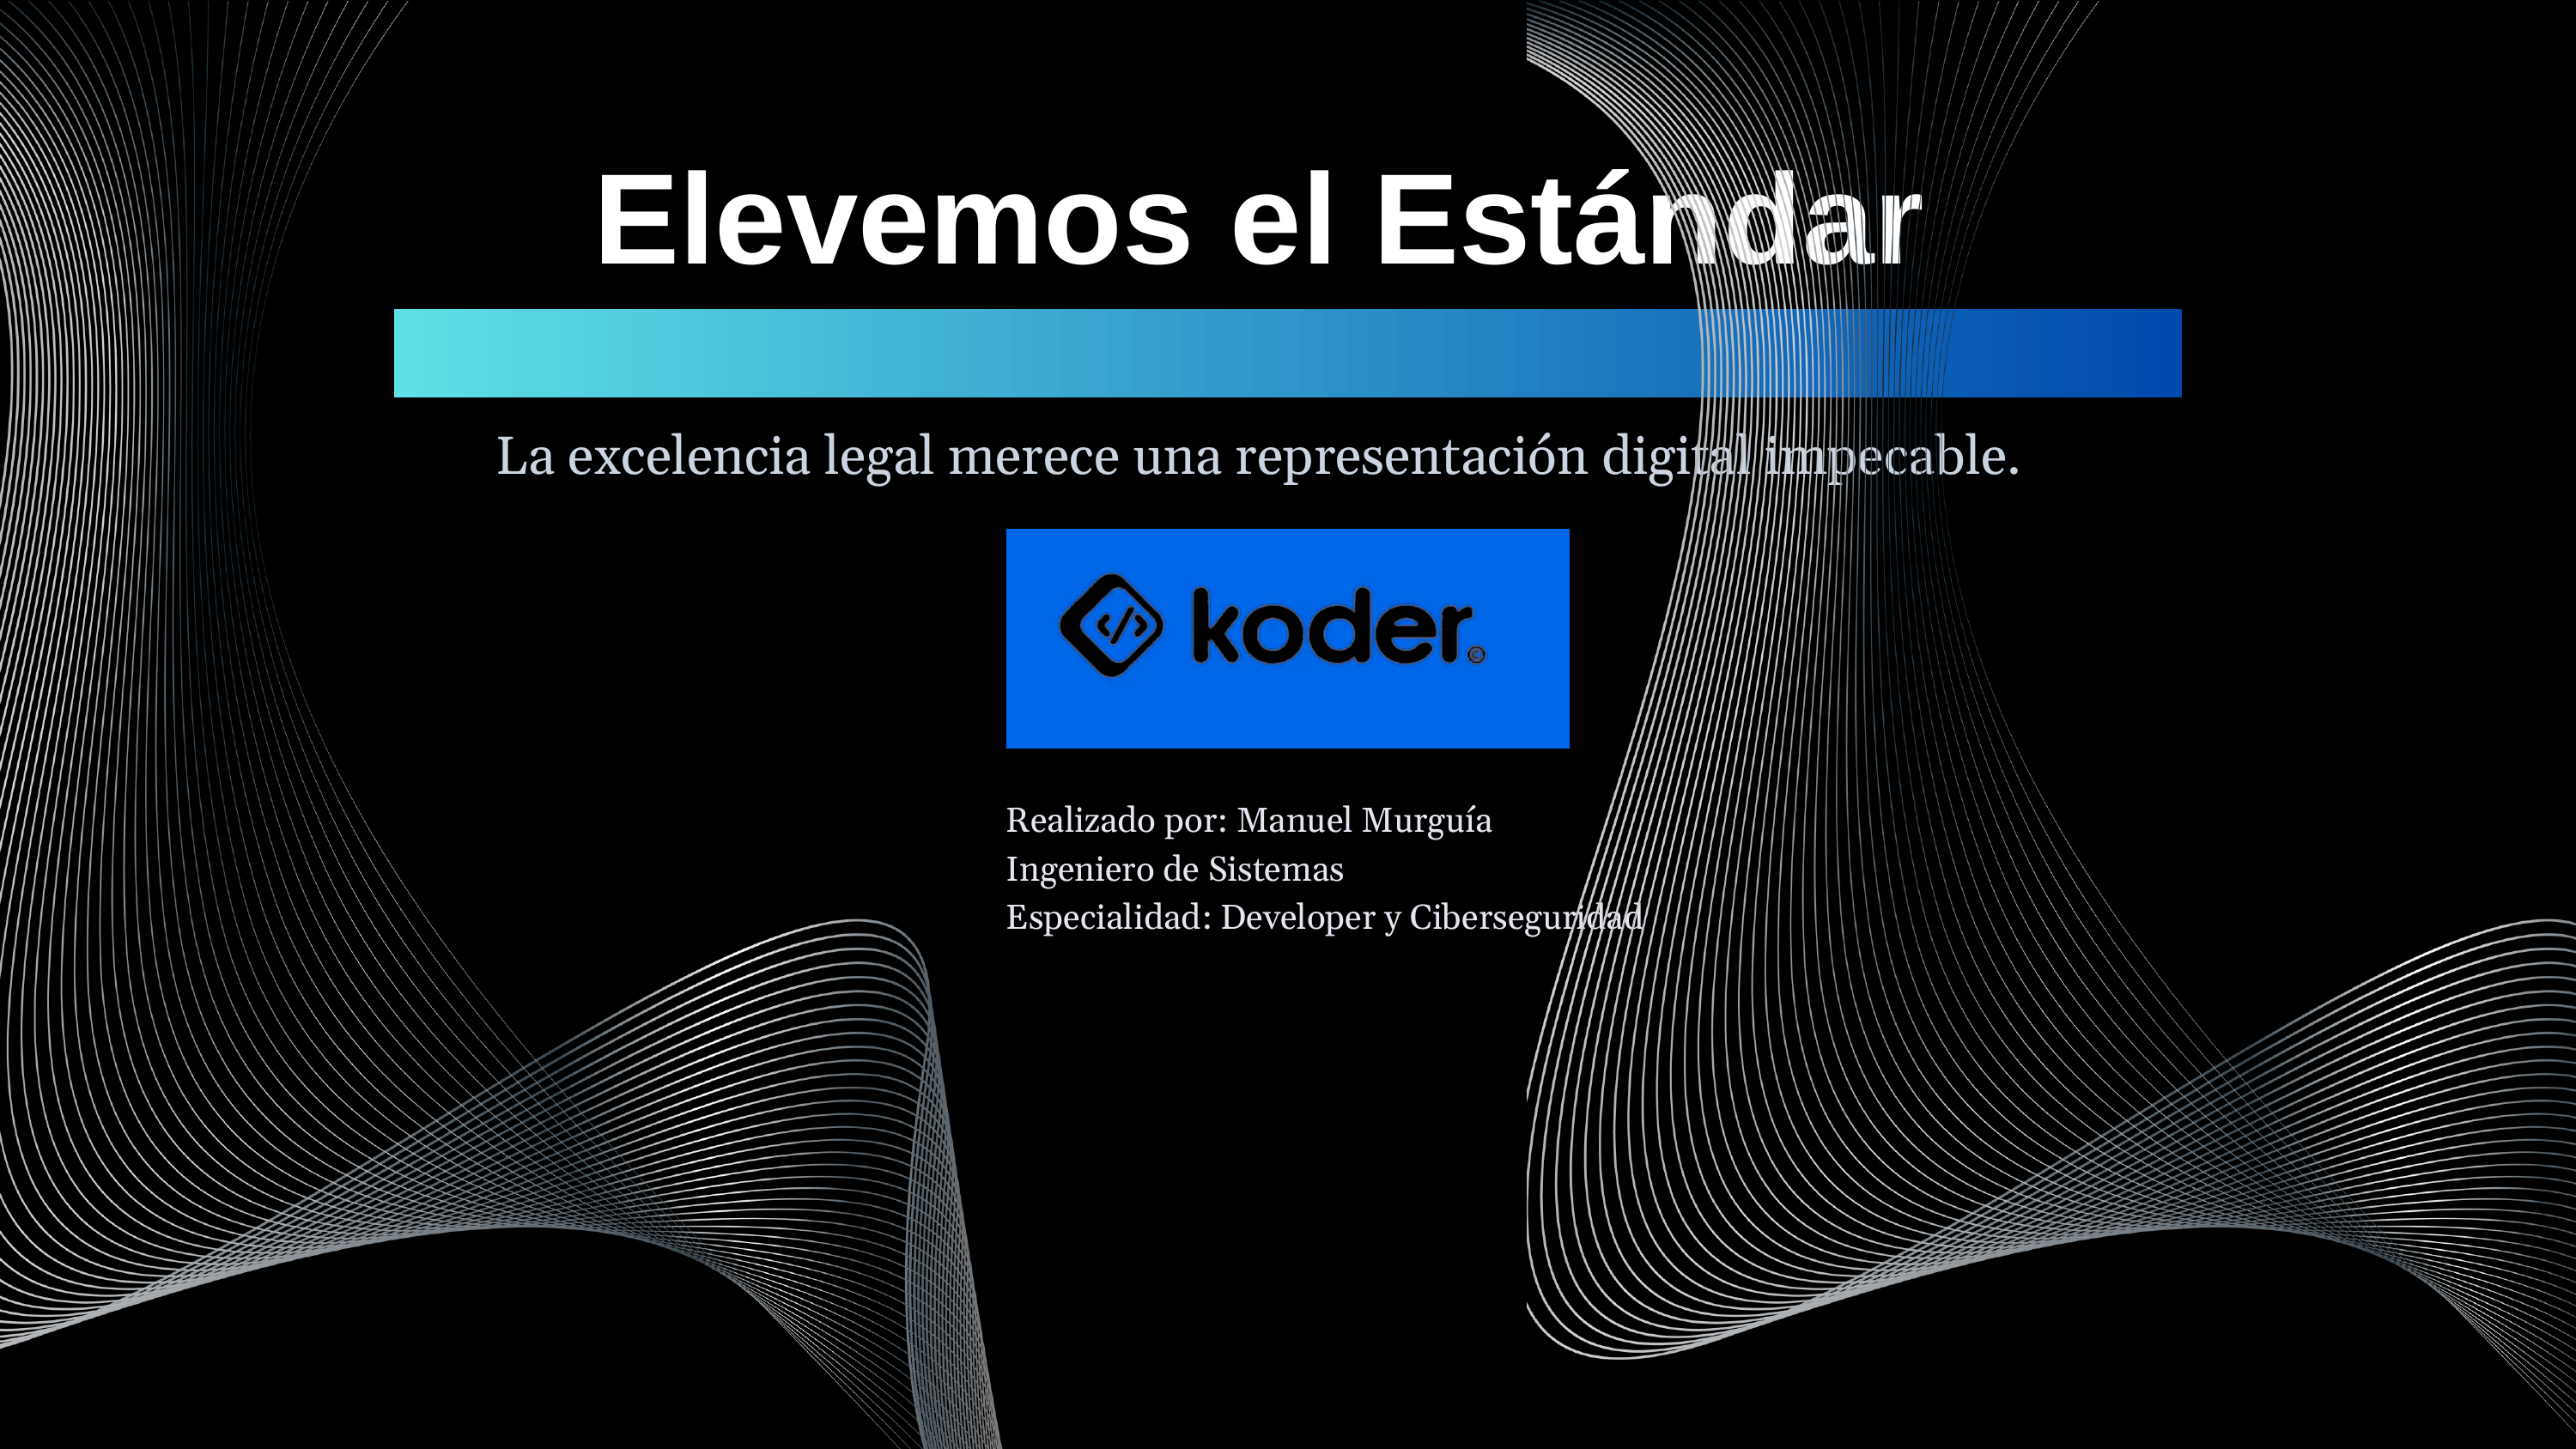

Elevemos el Estándar

La excelencia legal merece una representación digital impecable.

Realizado por: Manuel Murguía
Ingeniero de Sistemas
Especialidad: Developer y Ciberseguridad